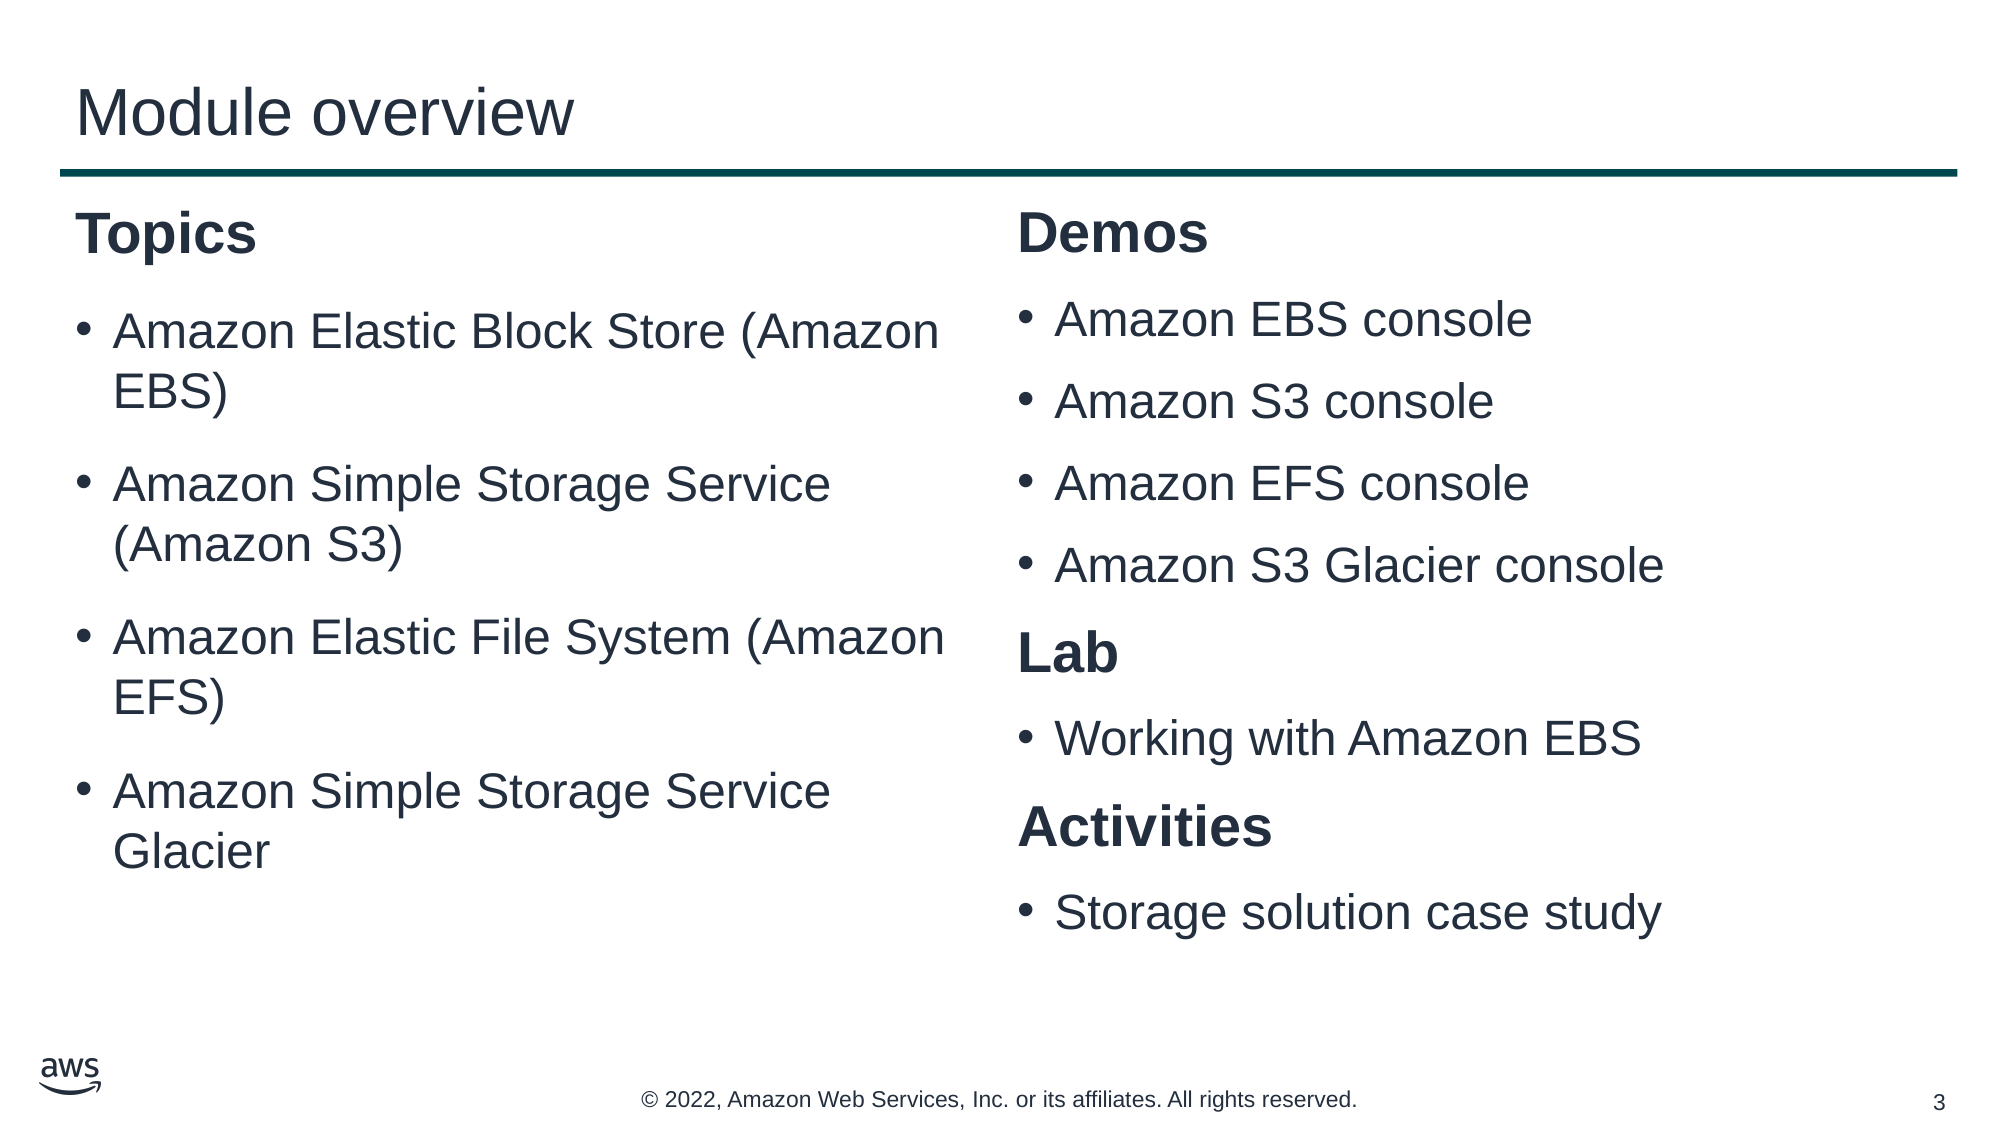

# Module overview
Topics
Amazon Elastic Block Store (Amazon EBS)
Amazon Simple Storage Service (Amazon S3)
Amazon Elastic File System (Amazon EFS)
Amazon Simple Storage Service Glacier

Demos
Amazon EBS console
Amazon S3 console
Amazon EFS console
Amazon S3 Glacier console
Lab
Working with Amazon EBS
Activities
Storage solution case study
3